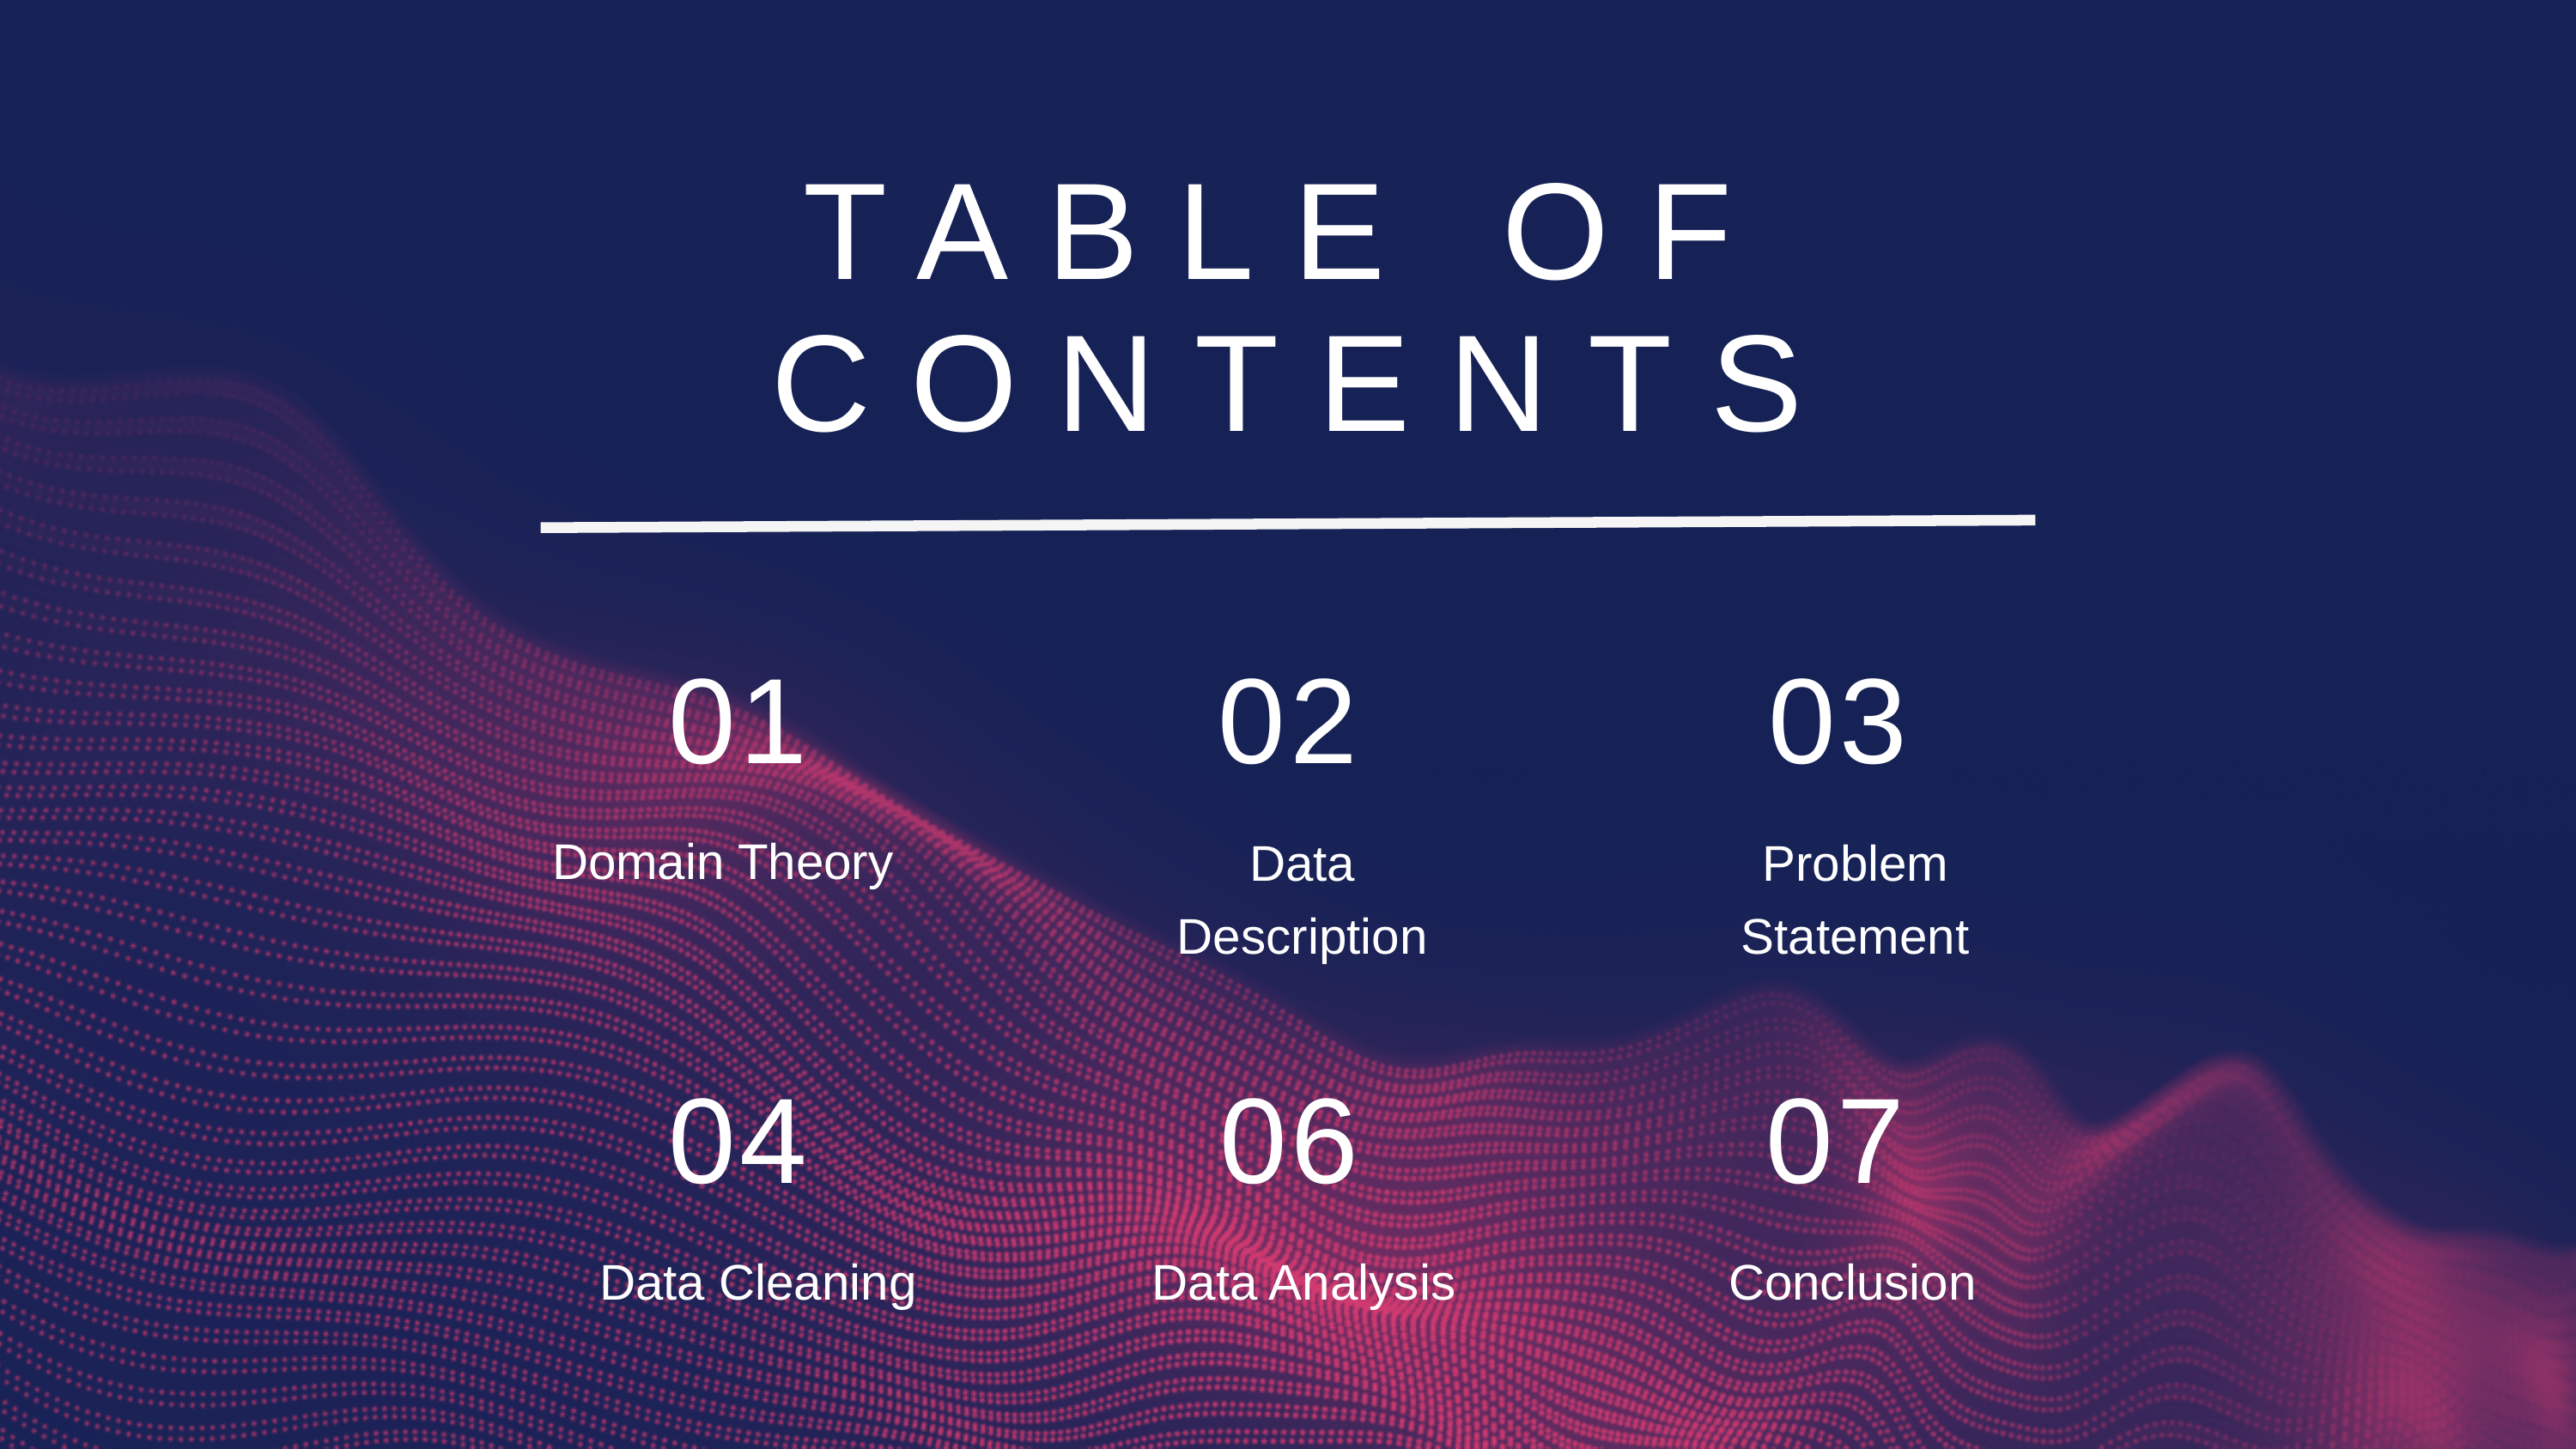

TABLE OF CONTENTS

01
Domain Theory
02
Data Description
03
Problem Statement
04
Data Cleaning
06
Data Analysis
07
Conclusion